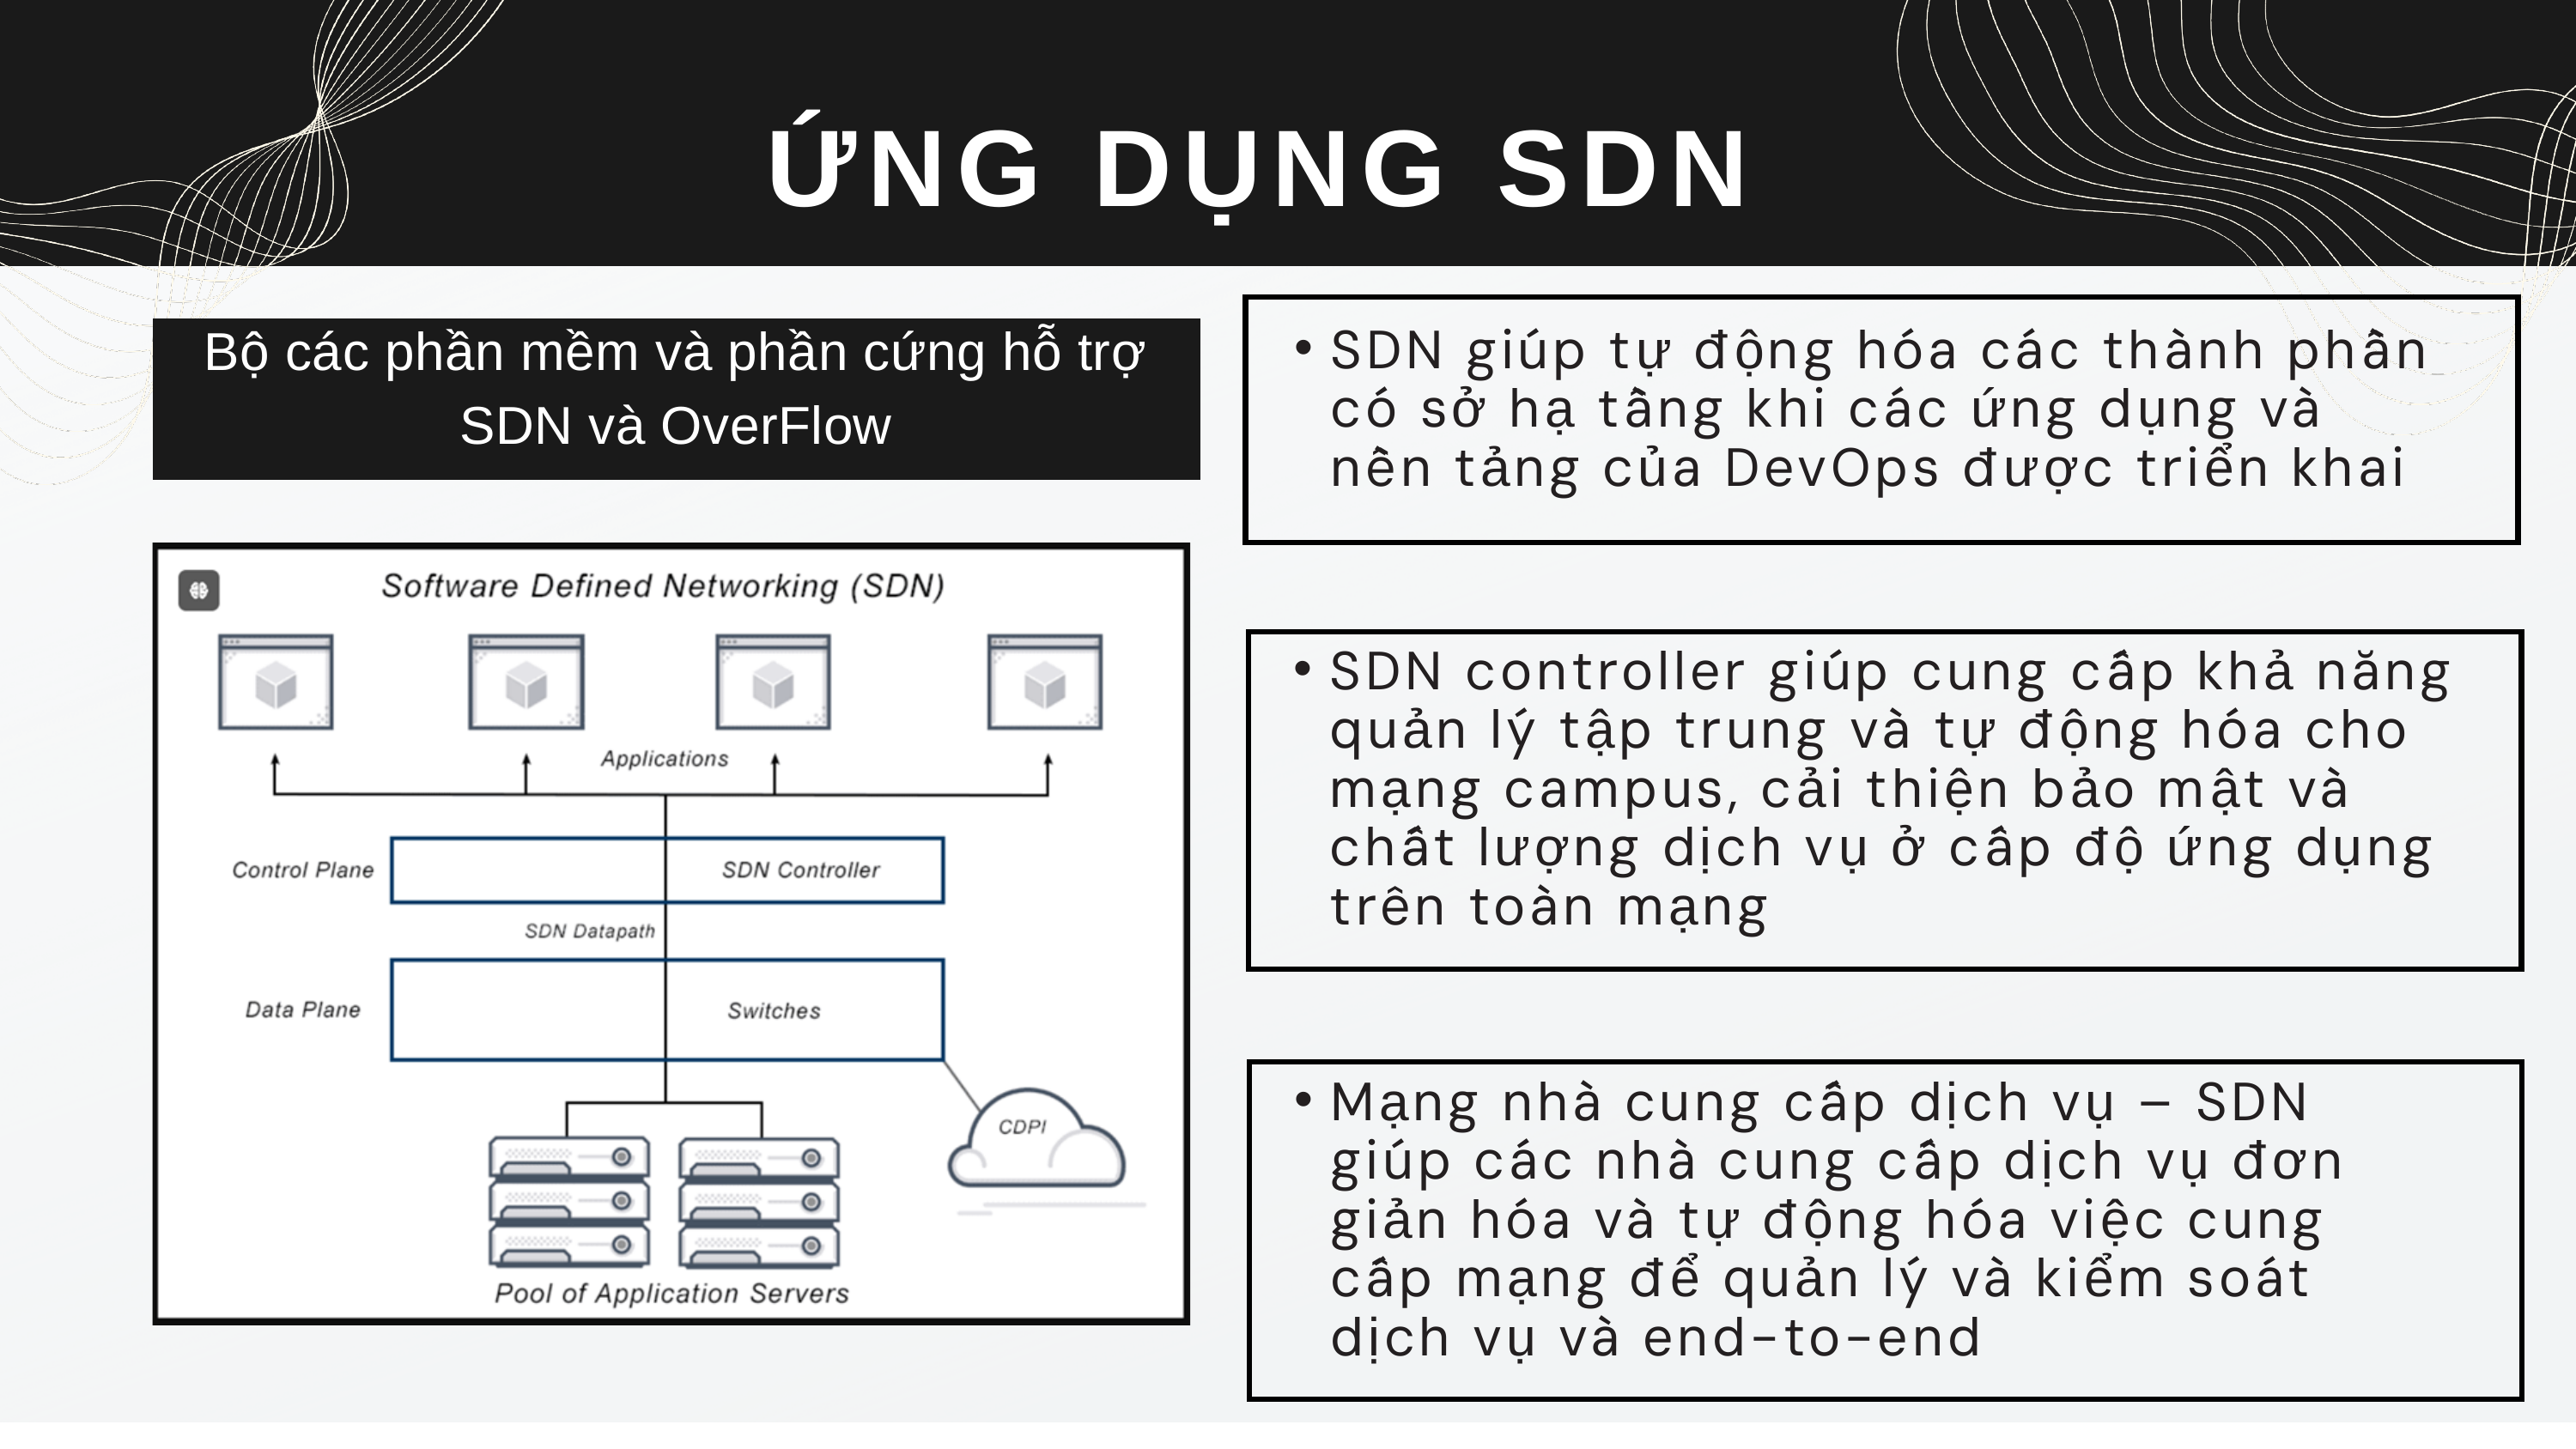

ỨNG DỤNG SDN

Bộ các phần mềm và phần cứng hỗ trợ SDN và OverFlow
SDN giúp tự động hóa các thành phần có sở hạ tầng khi các ứng dụng và nền tảng của DevOps được triển khai

SDN controller giúp cung cấp khả năng quản lý tập trung và tự động hóa cho mạng campus, cải thiện bảo mật và chất lượng dịch vụ ở cấp độ ứng dụng trên toàn mạng

Mạng nhà cung cấp dịch vụ – SDN giúp các nhà cung cấp dịch vụ đơn giản hóa và tự động hóa việc cung cấp mạng để quản lý và kiểm soát dịch vụ và end-to-end